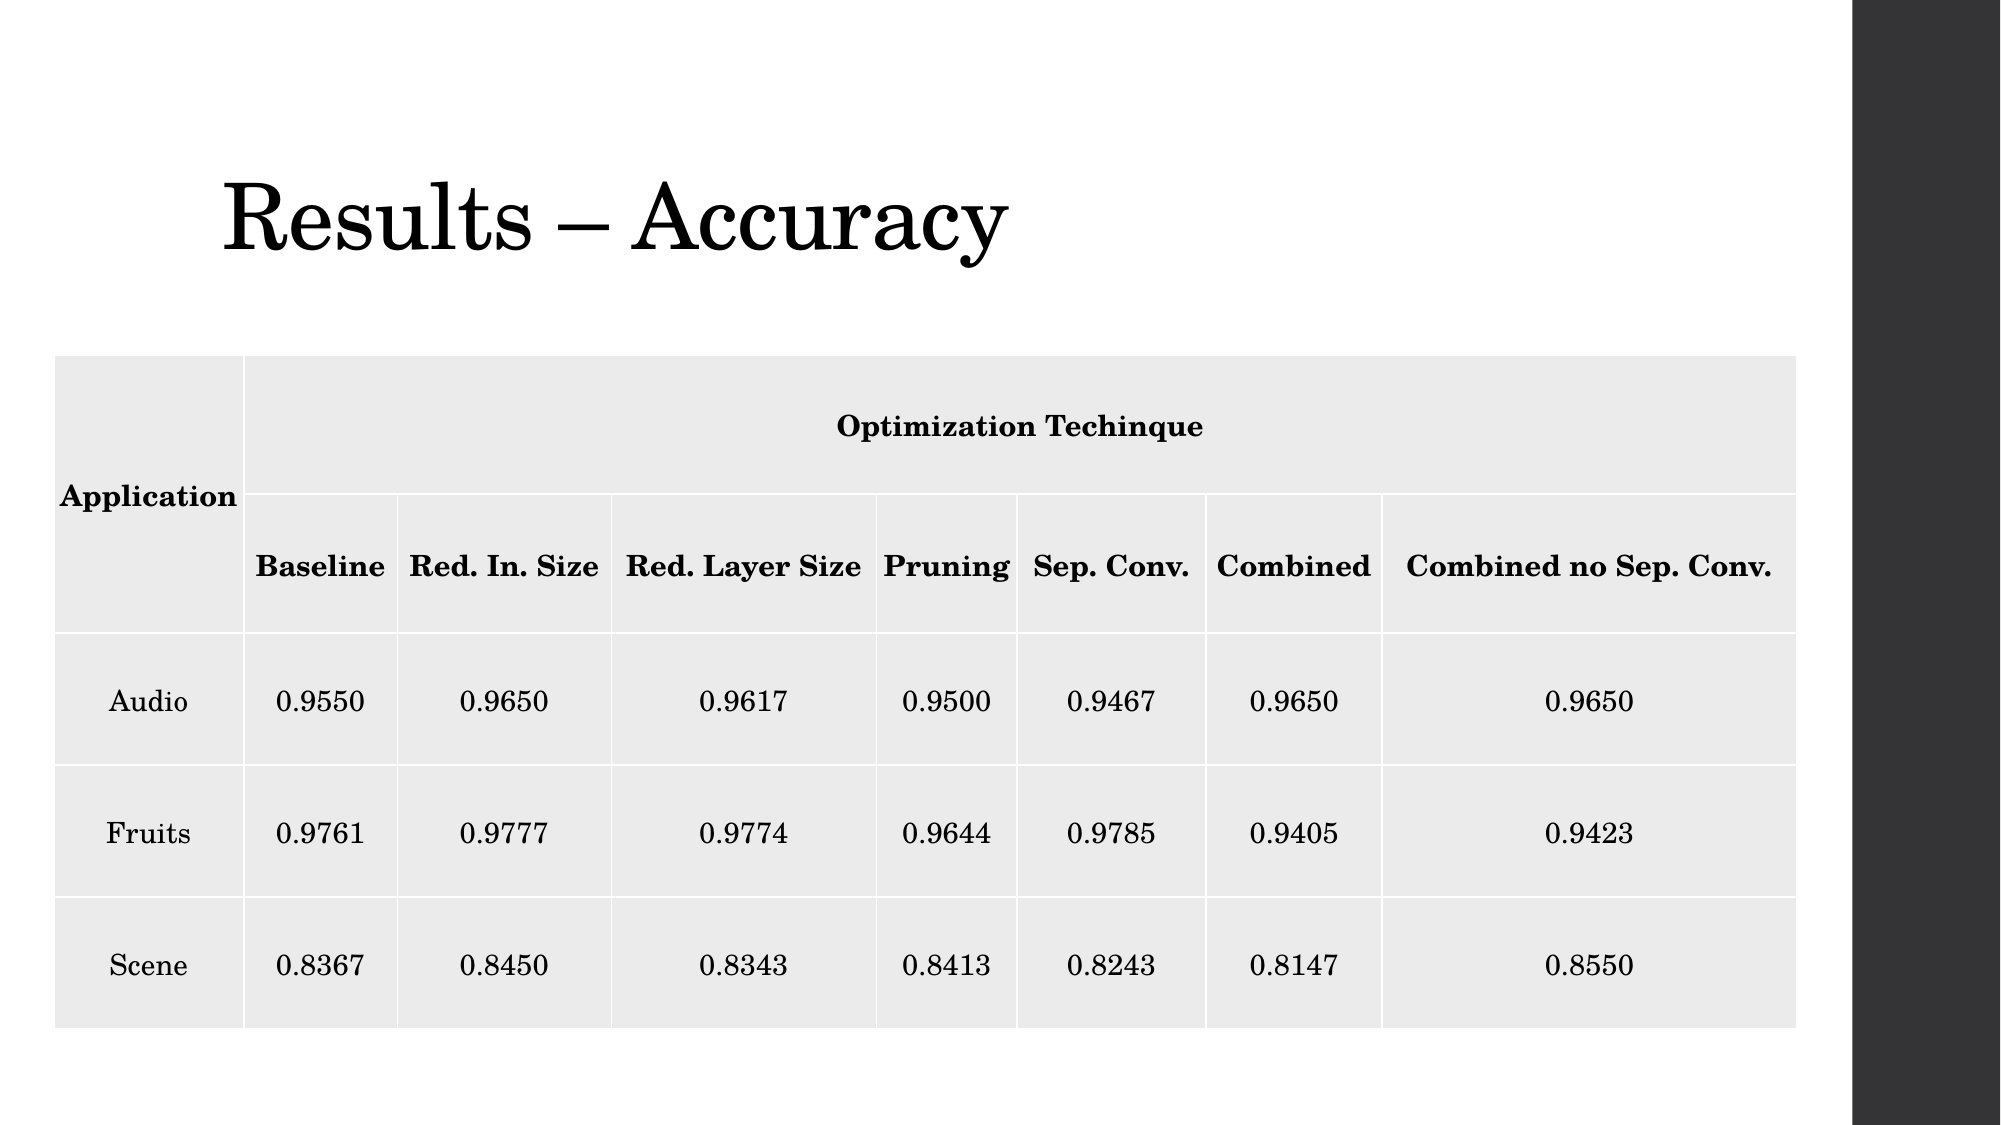

# Results – Accuracy
| Application | Optimization Techinque |  |  |  |  |  |  |
| --- | --- | --- | --- | --- | --- | --- | --- |
|  | Baseline | Red. In. Size | Red. Layer Size | Pruning | Sep. Conv. | Combined | Combined no Sep. Conv. |
| Audio | 0.9550 | 0.9650 | 0.9617 | 0.9500 | 0.9467 | 0.9650 | 0.9650 |
| Fruits | 0.9761 | 0.9777 | 0.9774 | 0.9644 | 0.9785 | 0.9405 | 0.9423 |
| Scene | 0.8367 | 0.8450 | 0.8343 | 0.8413 | 0.8243 | 0.8147 | 0.8550 |